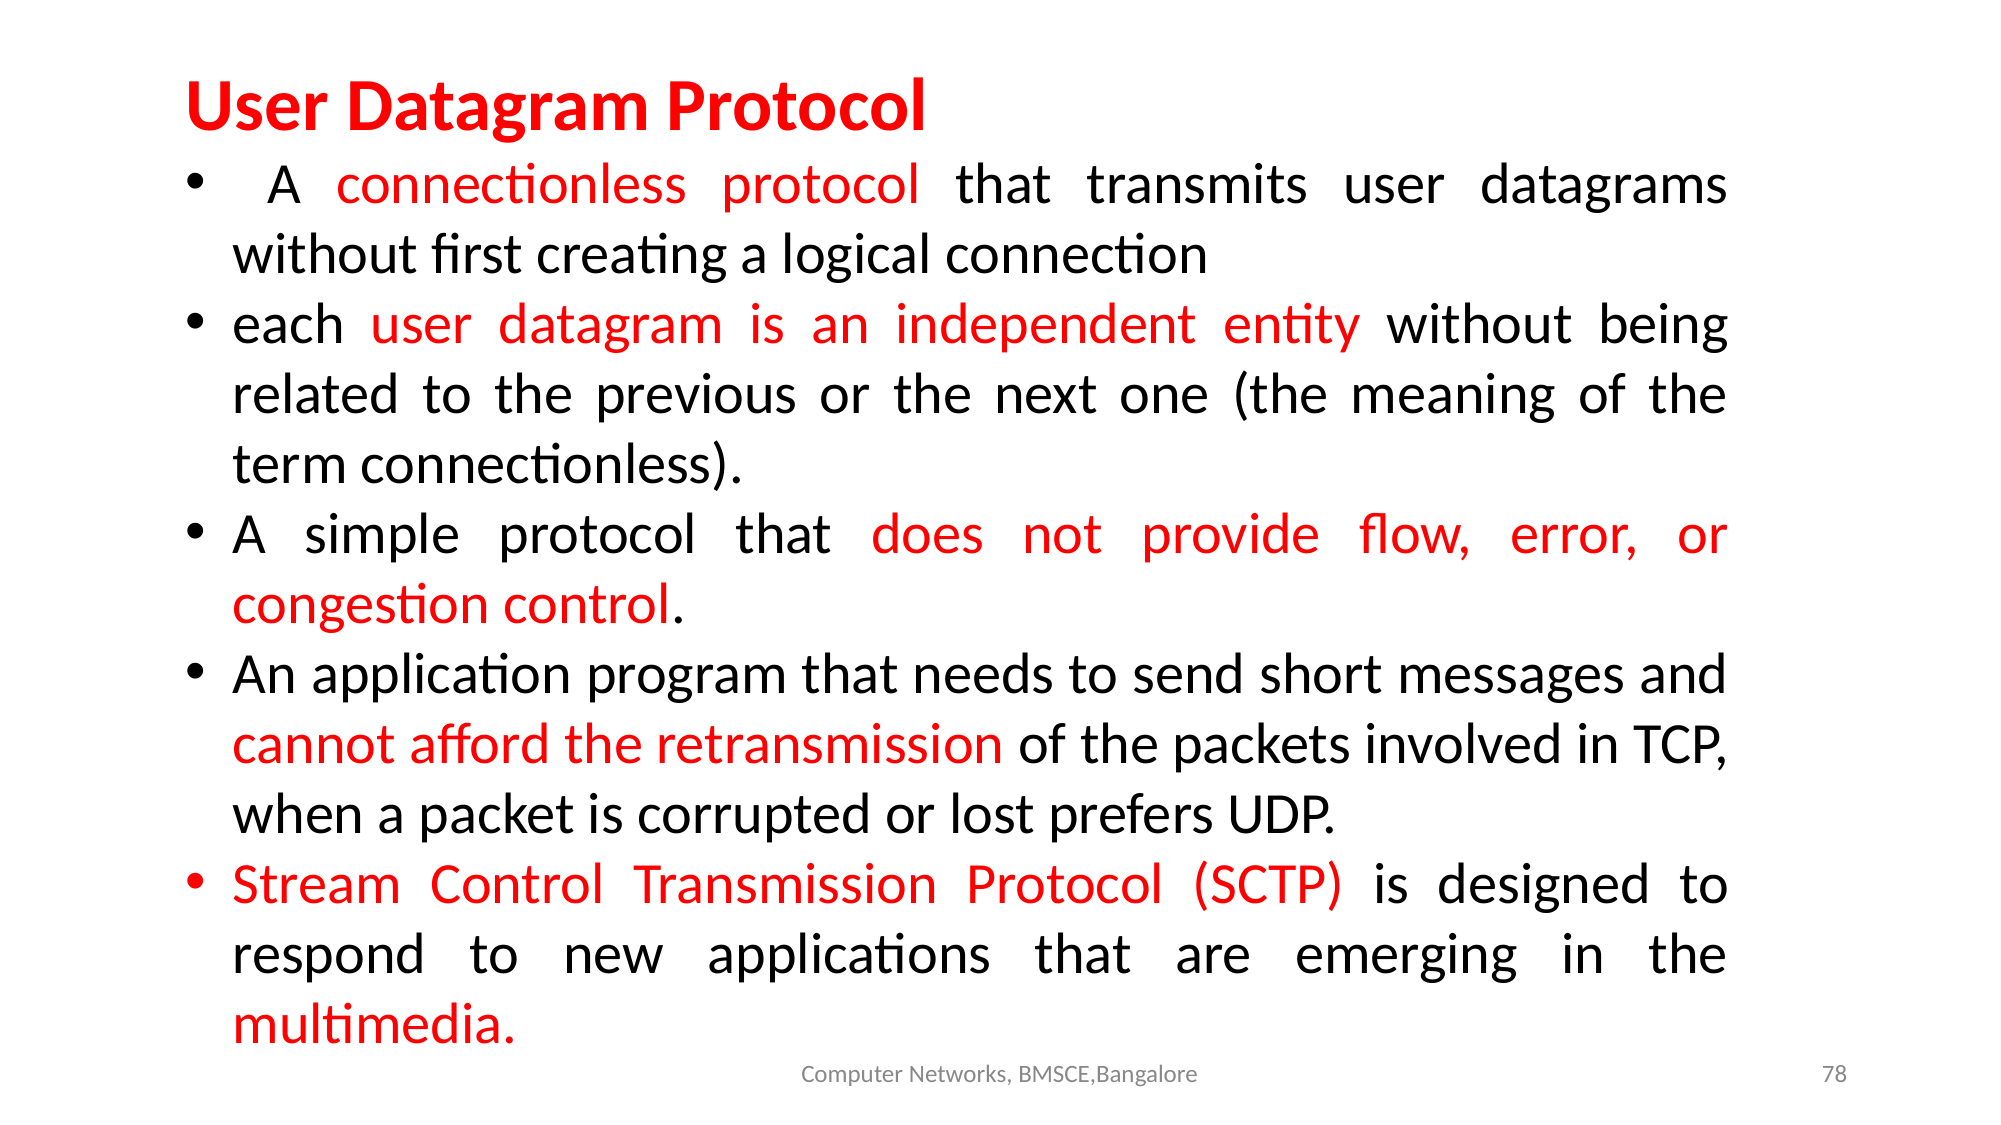

User Datagram Protocol
 A connectionless protocol that transmits user datagrams without first creating a logical connection
each user datagram is an independent entity without being related to the previous or the next one (the meaning of the term connectionless).
A simple protocol that does not provide flow, error, or congestion control.
An application program that needs to send short messages and cannot afford the retransmission of the packets involved in TCP, when a packet is corrupted or lost prefers UDP.
Stream Control Transmission Protocol (SCTP) is designed to respond to new applications that are emerging in the multimedia.
Computer Networks, BMSCE,Bangalore
78